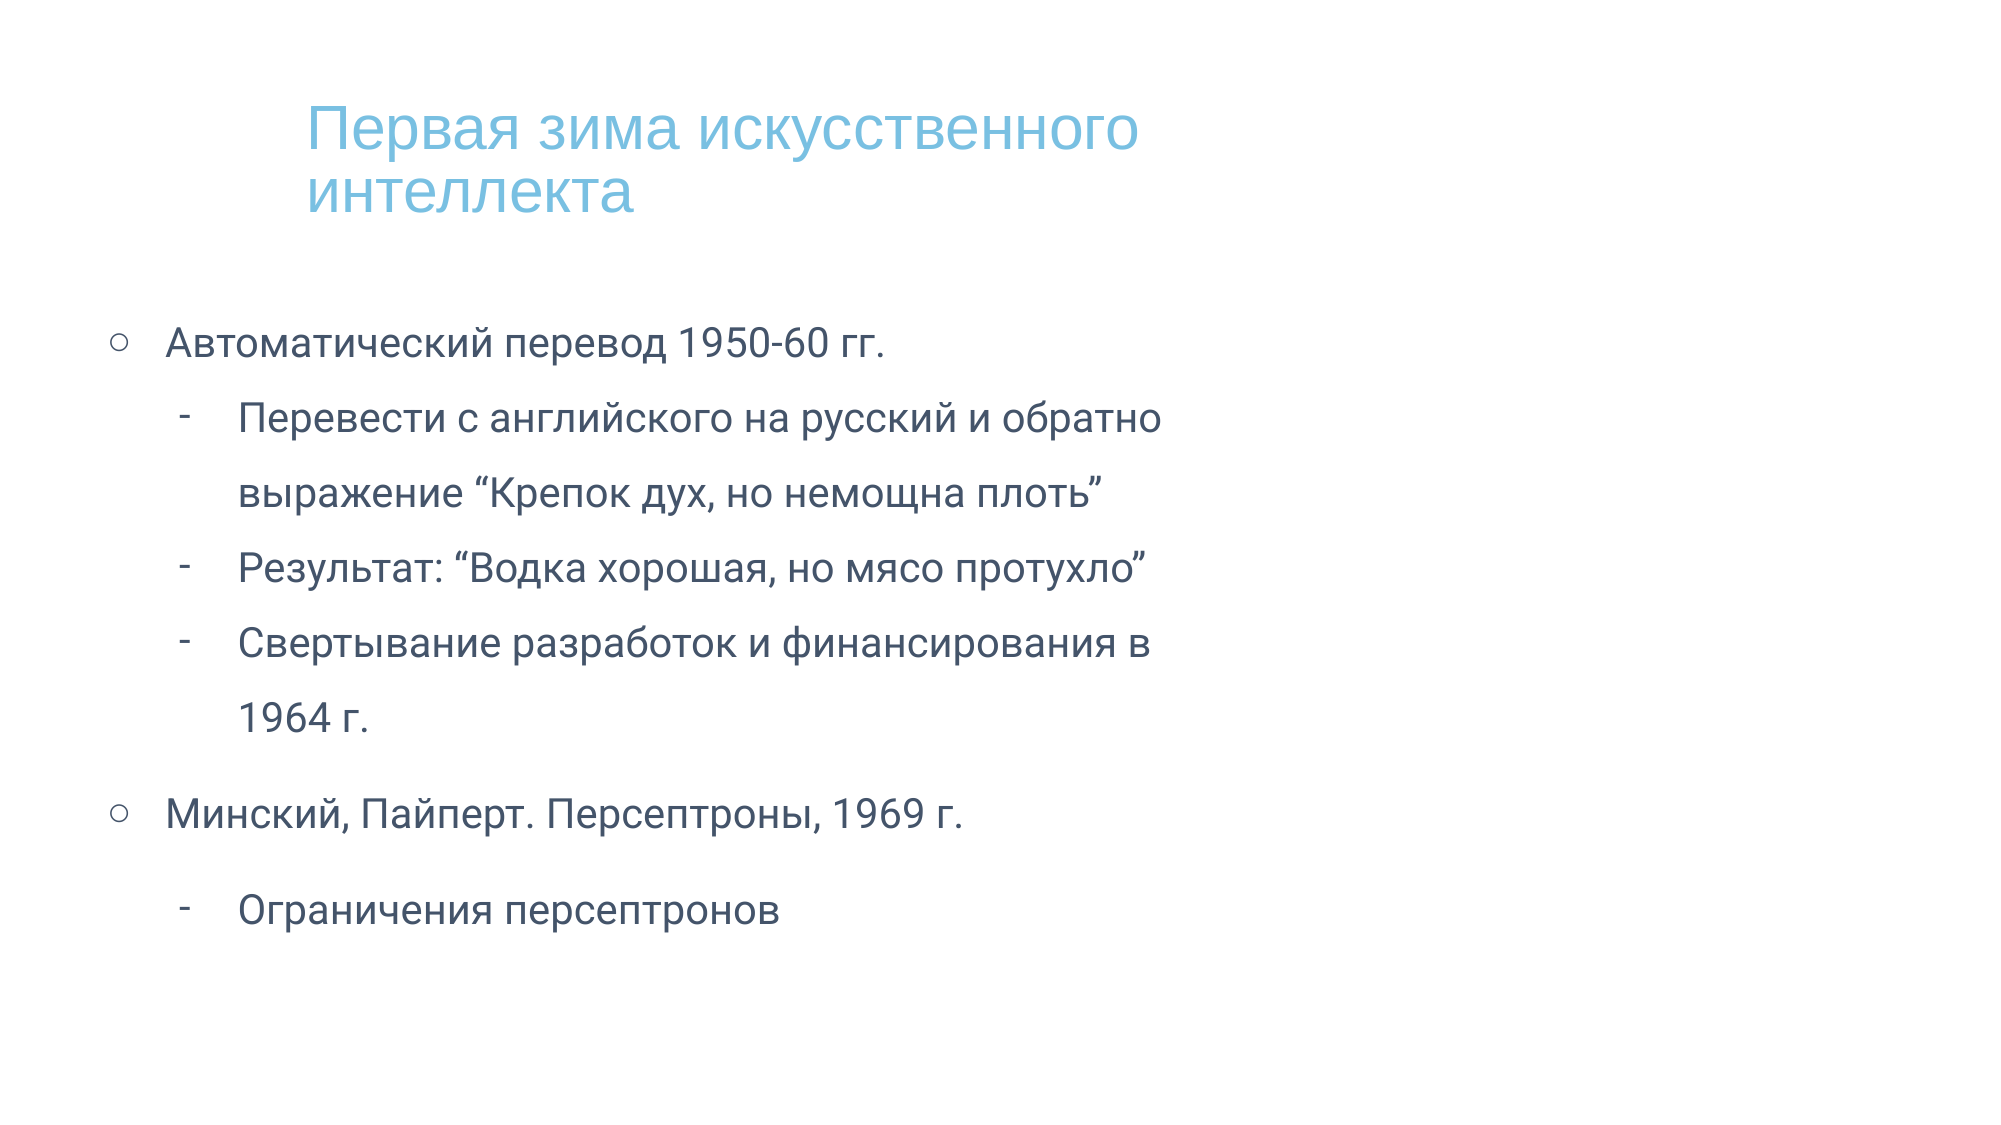

Первая зима искусственного интеллекта
Автоматический перевод 1950-60 гг.
Перевести с английского на русский и обратно выражение “Крепок дух, но немощна плоть”
Результат: “Водка хорошая, но мясо протухло”
Свертывание разработок и финансирования в 1964 г.
Минский, Пайперт. Персептроны, 1969 г.
Ограничения персептронов